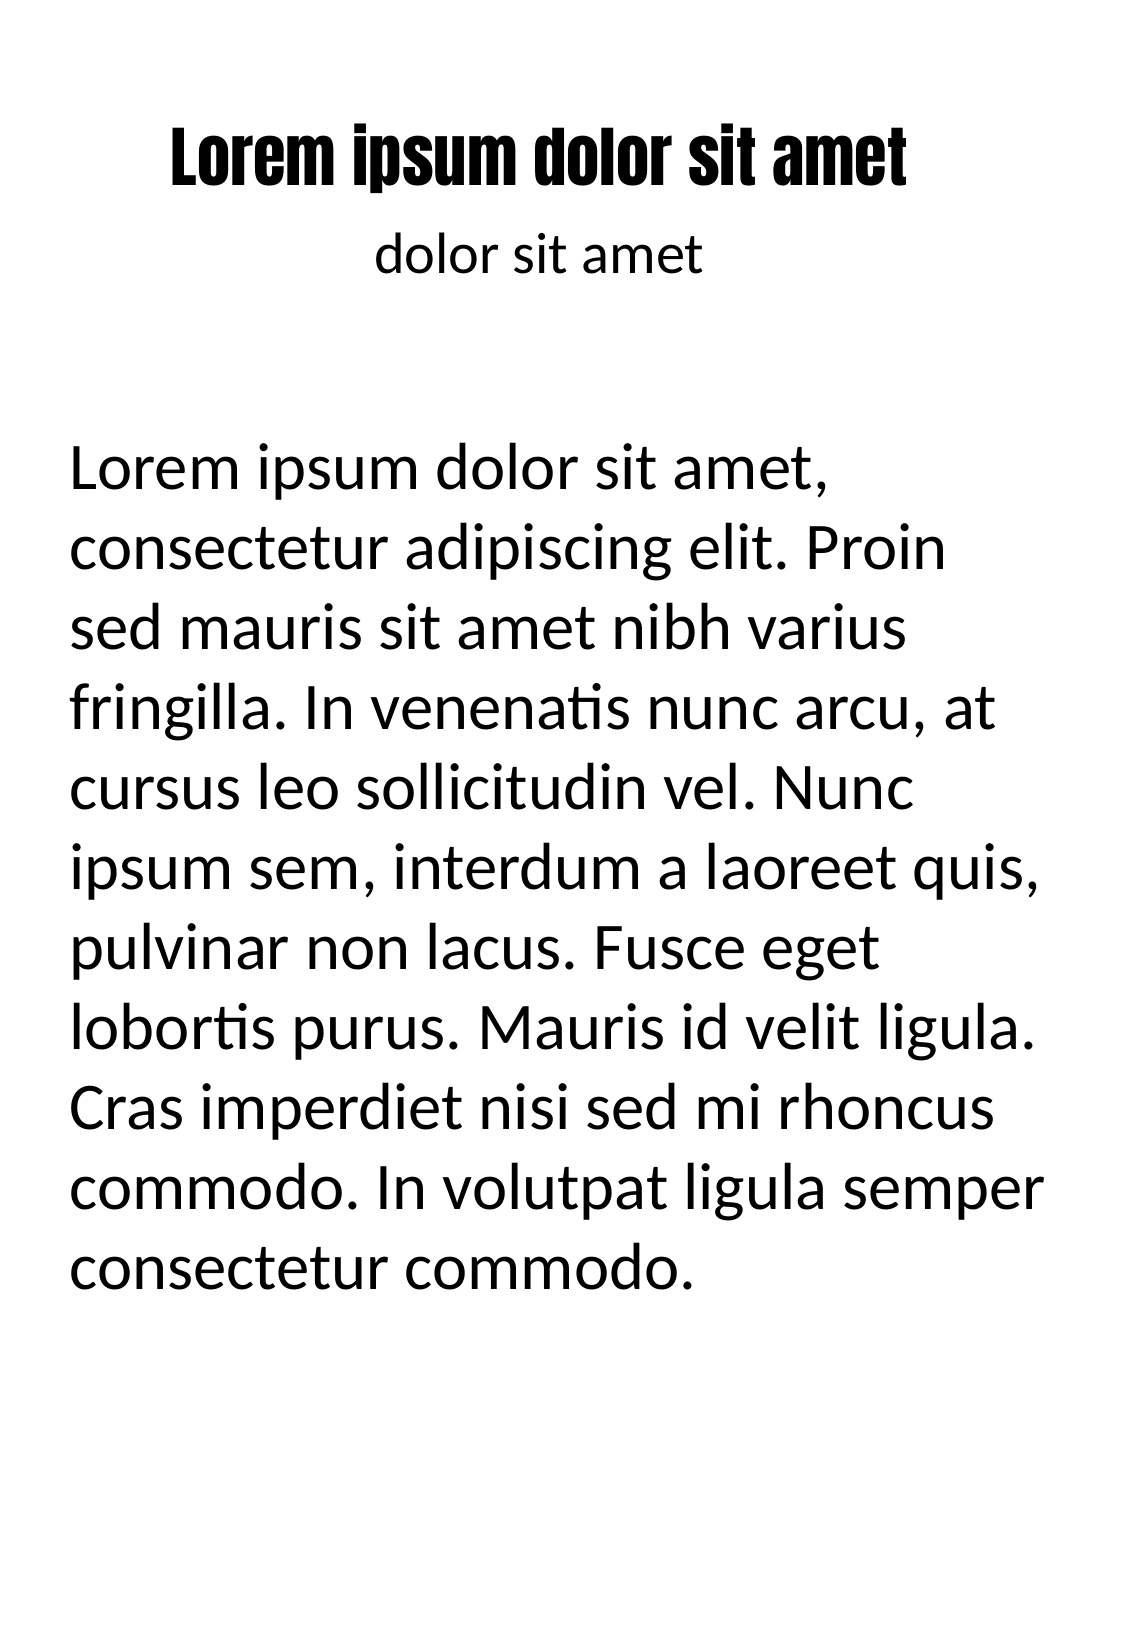

Lorem ipsum dolor sit amet
dolor sit amet
Lorem ipsum dolor sit amet, consectetur adipiscing elit. Proin sed mauris sit amet nibh varius fringilla. In venenatis nunc arcu, at cursus leo sollicitudin vel. Nunc ipsum sem, interdum a laoreet quis, pulvinar non lacus. Fusce eget lobortis purus. Mauris id velit ligula. Cras imperdiet nisi sed mi rhoncus commodo. In volutpat ligula semper consectetur commodo.